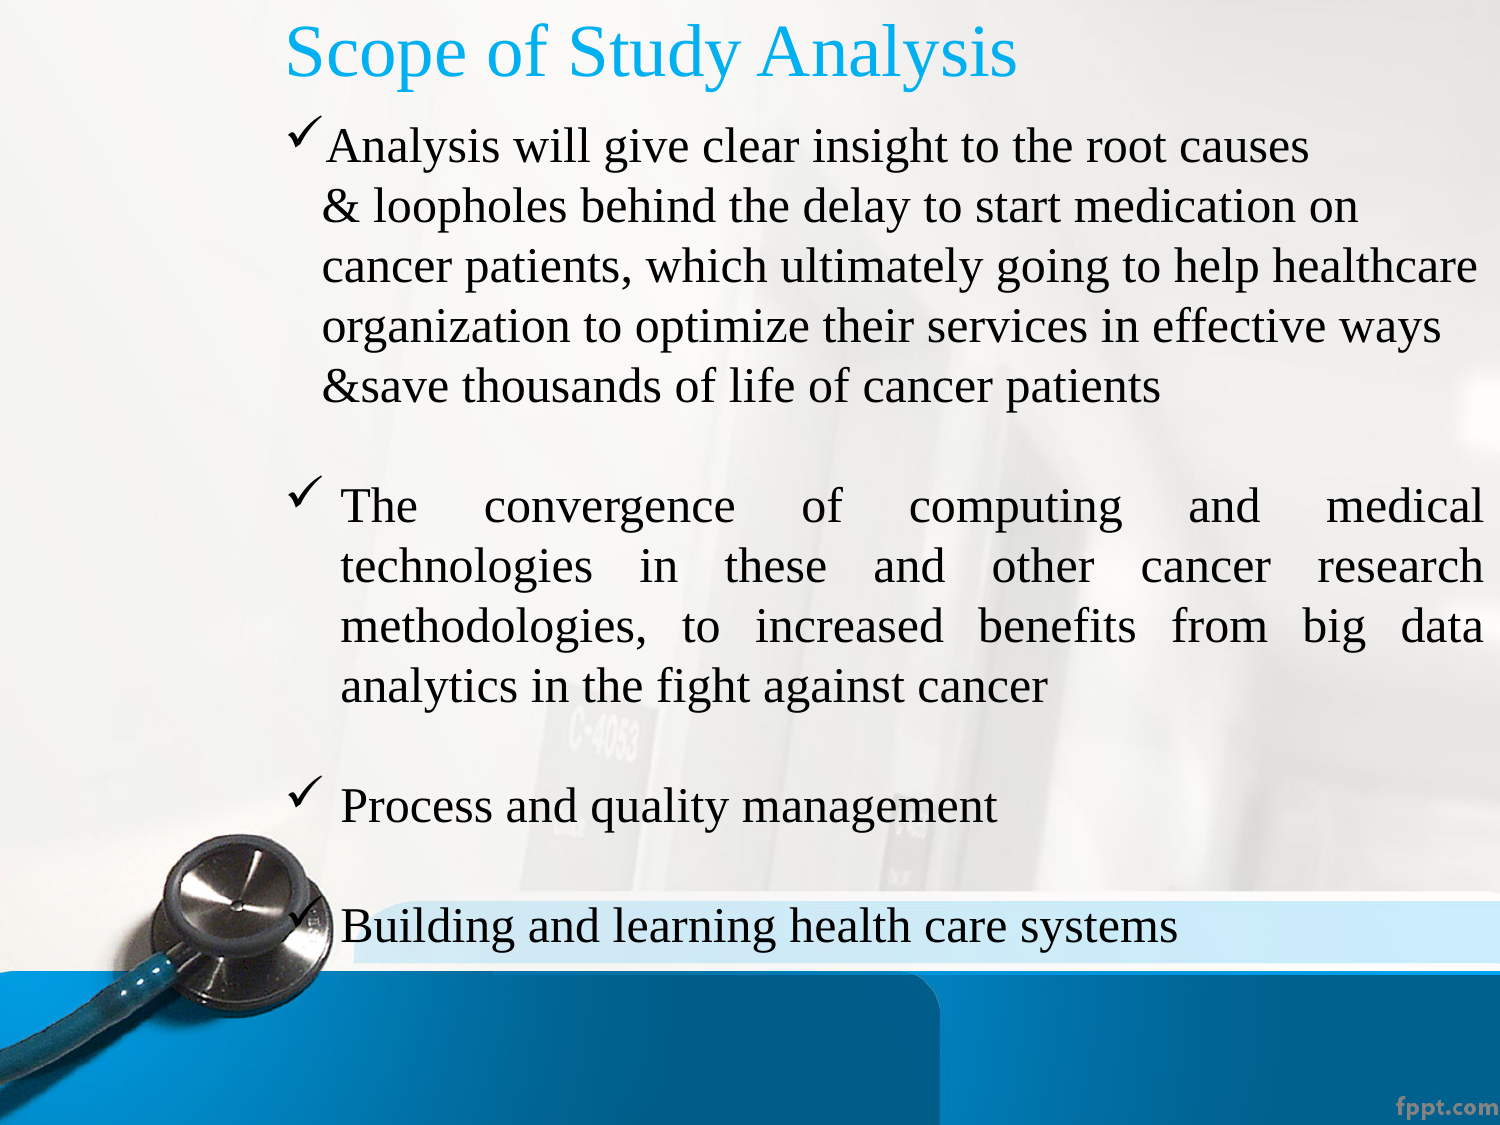

Scope of Study Analysis
Analysis will give clear insight to the root causes
   & loopholes behind the delay to start medication on
   cancer patients, which ultimately going to help healthcare
   organization to optimize their services in effective ways
   &save thousands of life of cancer patients

The convergence of computing and medical technologies in these and other cancer research methodologies, to increased benefits from big data analytics in the fight against cancer

Process and quality management

Building and learning health care systems